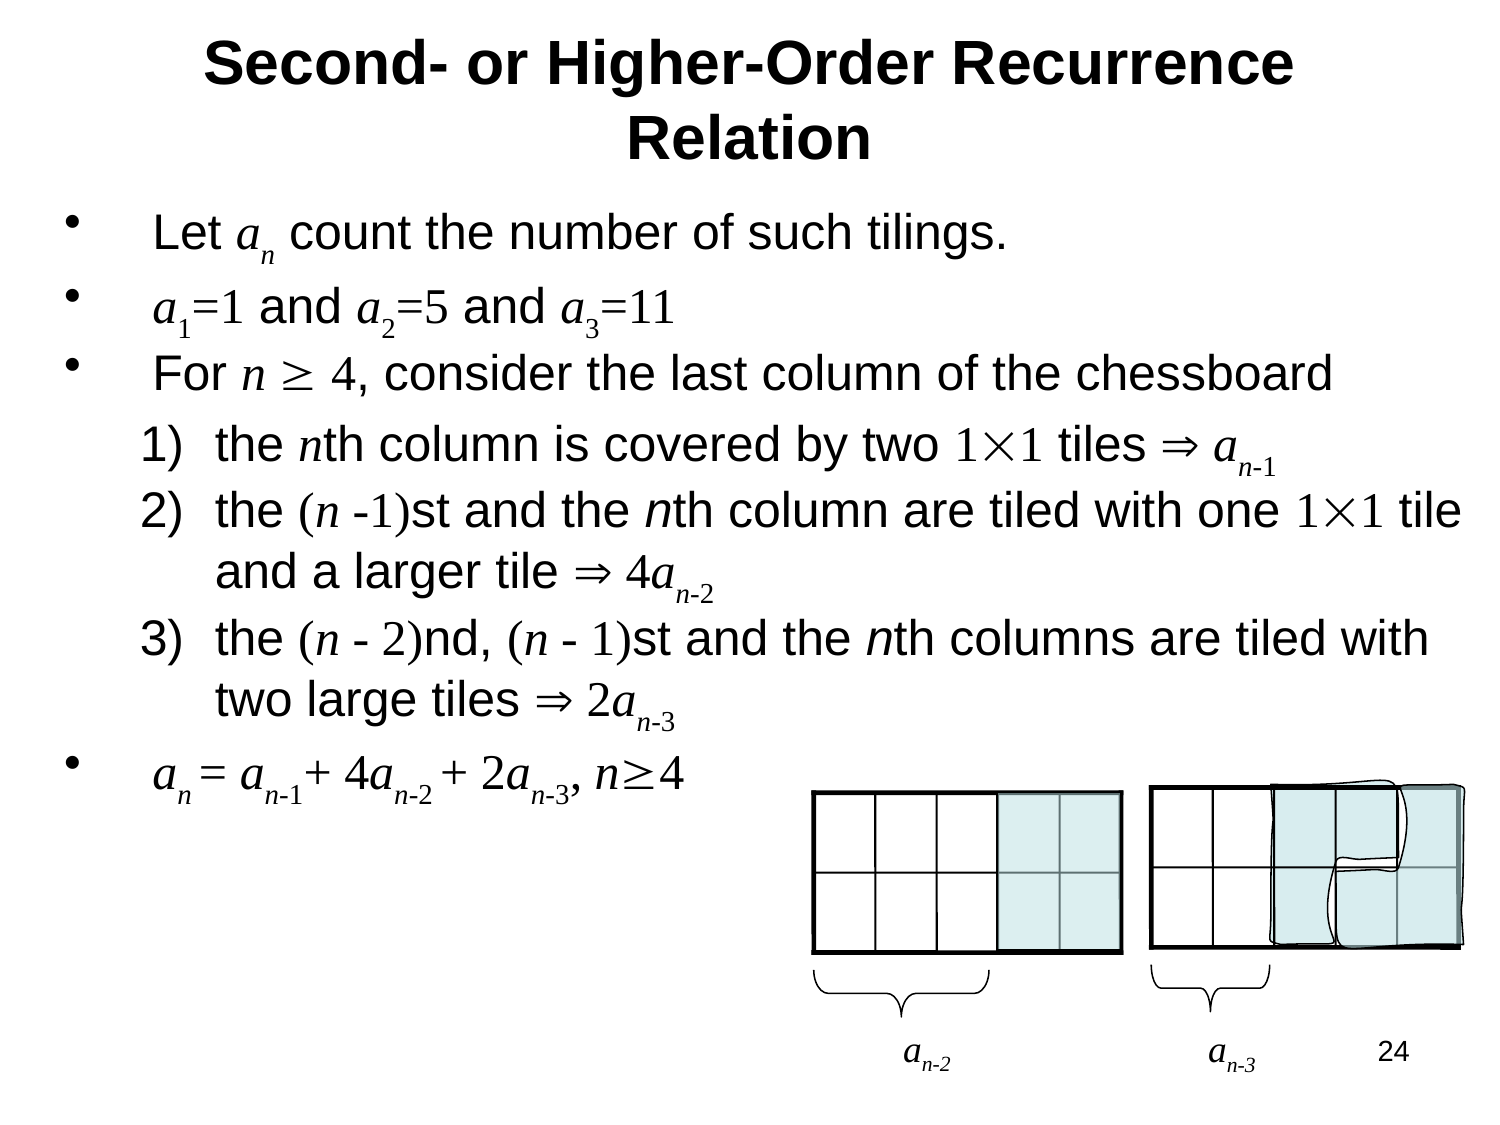

# Second- or Higher-Order Recurrence Relation
Let an count the number of such tilings.
a1=1 and a2=5 and a3=11
For n ≥ 4, consider the last column of the chessboard
the nth column is covered by two 1×1 tiles ⇒ an-1
the (n -1)st and the nth column are tiled with one 1×1 tile and a larger tile ⇒ 4an-2
the (n - 2)nd, (n - 1)st and the nth columns are tiled with two large tiles ⇒ 2an-3
an = an-1+ 4an-2 + 2an-3, n≥4

an-3

an-2
24